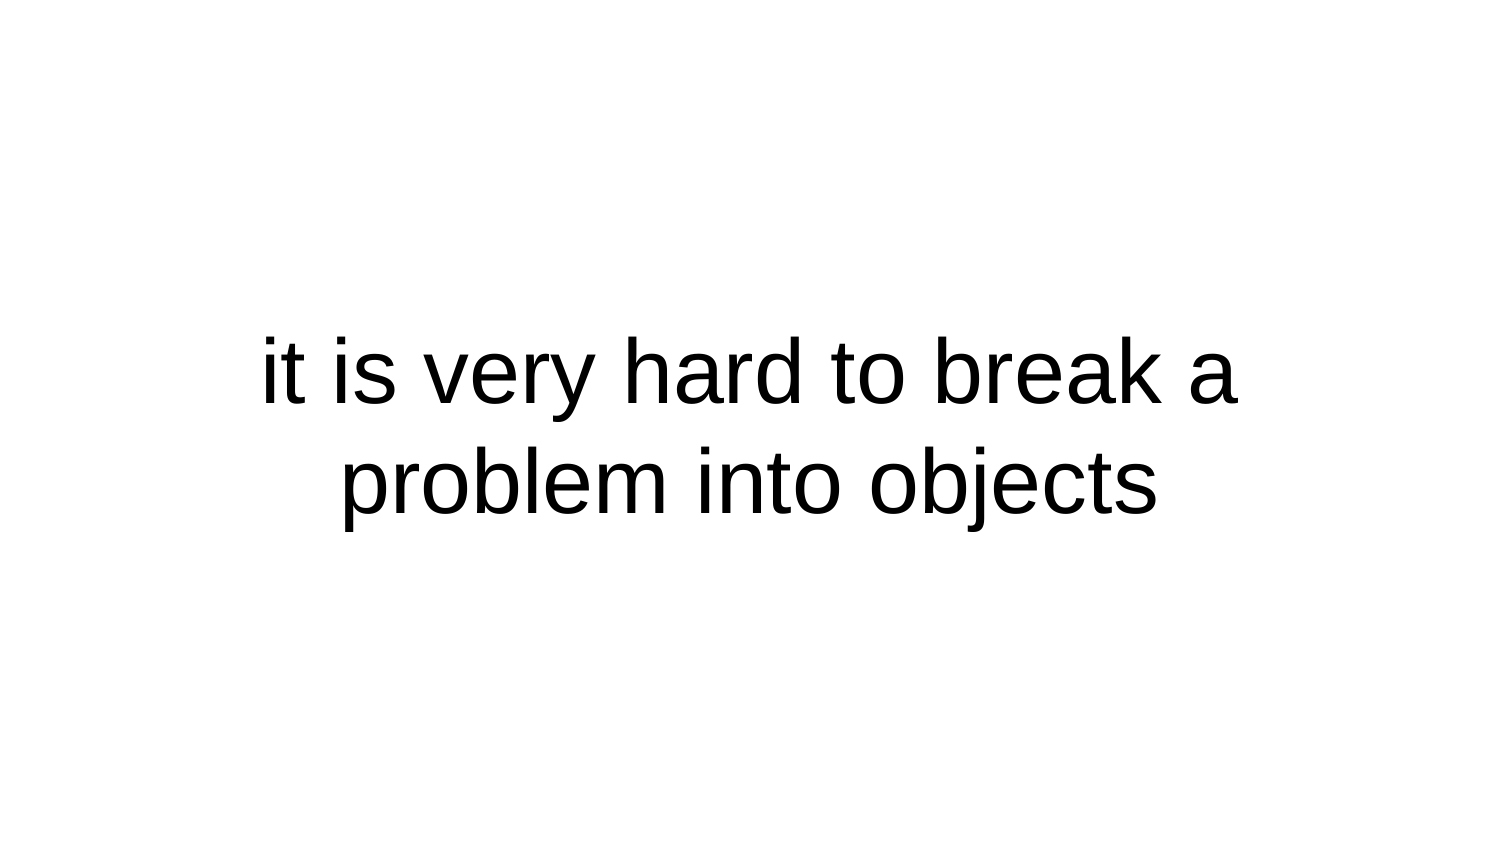

# it is very hard to break a problem into objects